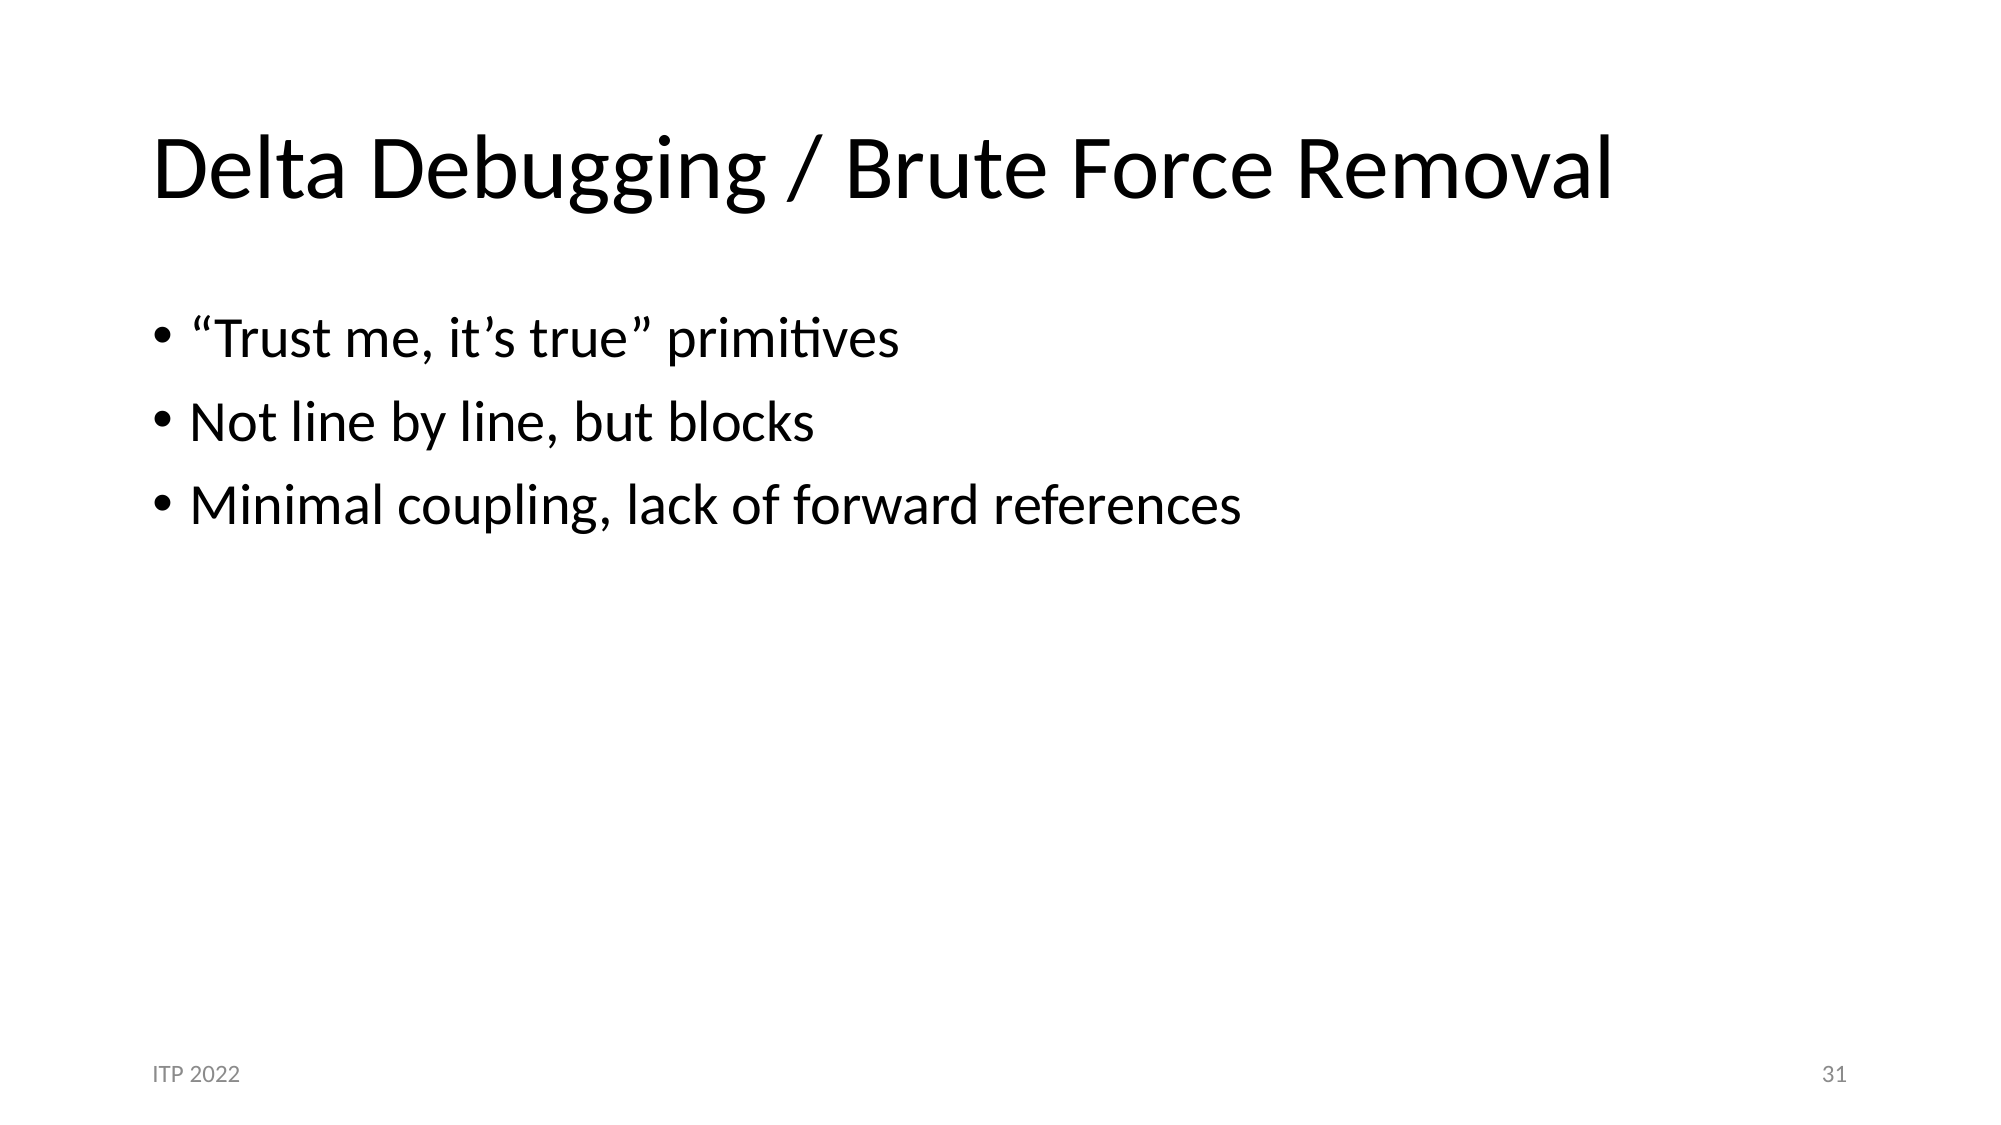

# Delta Debugging / Brute Force Removal
“Trust me, it’s true” primitives
Not line by line, but blocks
Minimal coupling, lack of forward references

ITP 2022
31